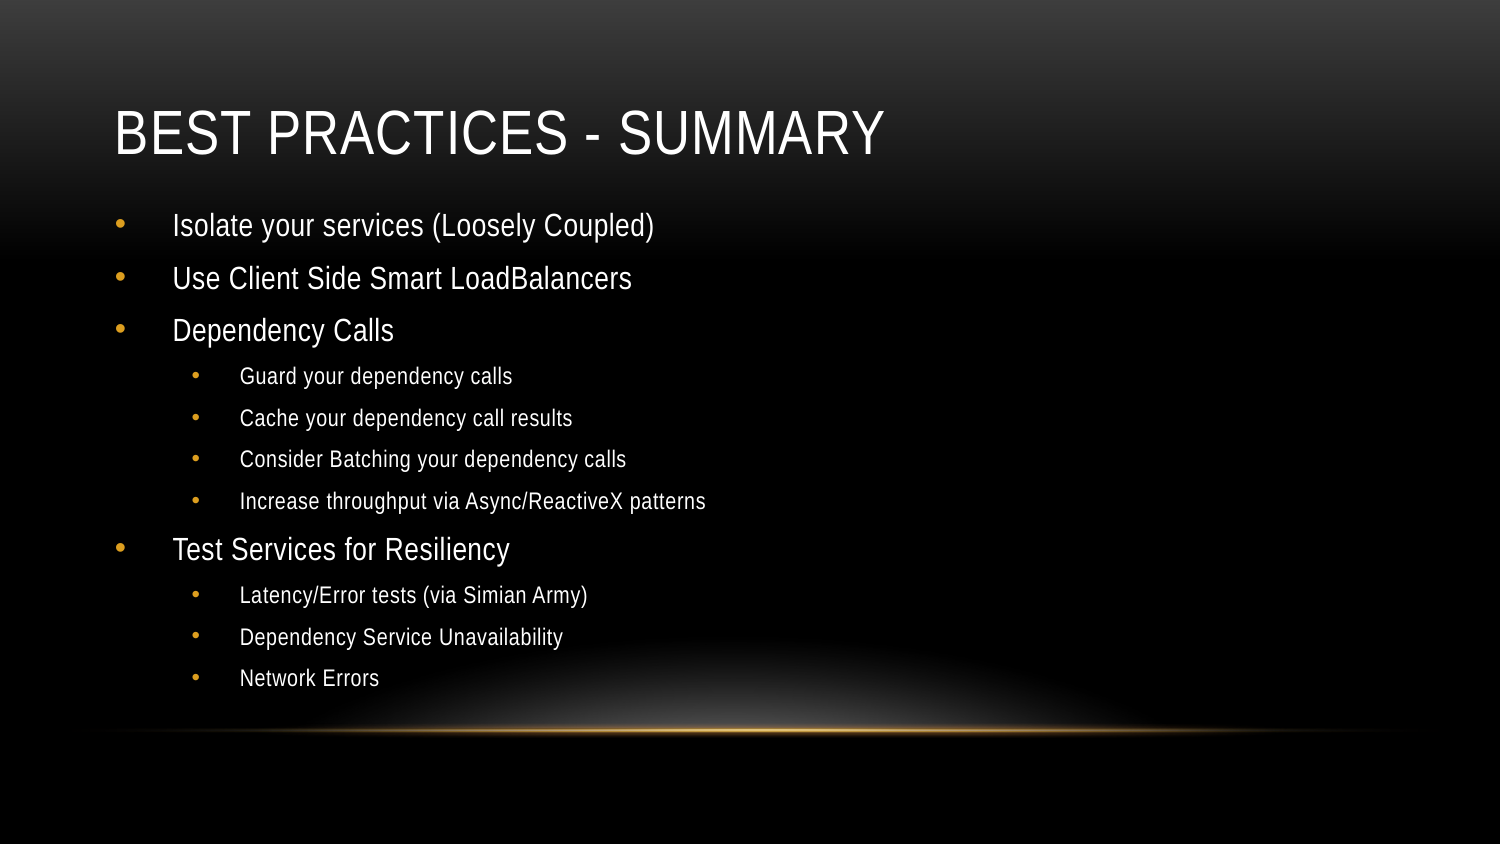

# Best Practices - Summary
Isolate your services (Loosely Coupled)
Use Client Side Smart LoadBalancers
Dependency Calls
Guard your dependency calls
Cache your dependency call results
Consider Batching your dependency calls
Increase throughput via Async/ReactiveX patterns
Test Services for Resiliency
Latency/Error tests (via Simian Army)
Dependency Service Unavailability
Network Errors